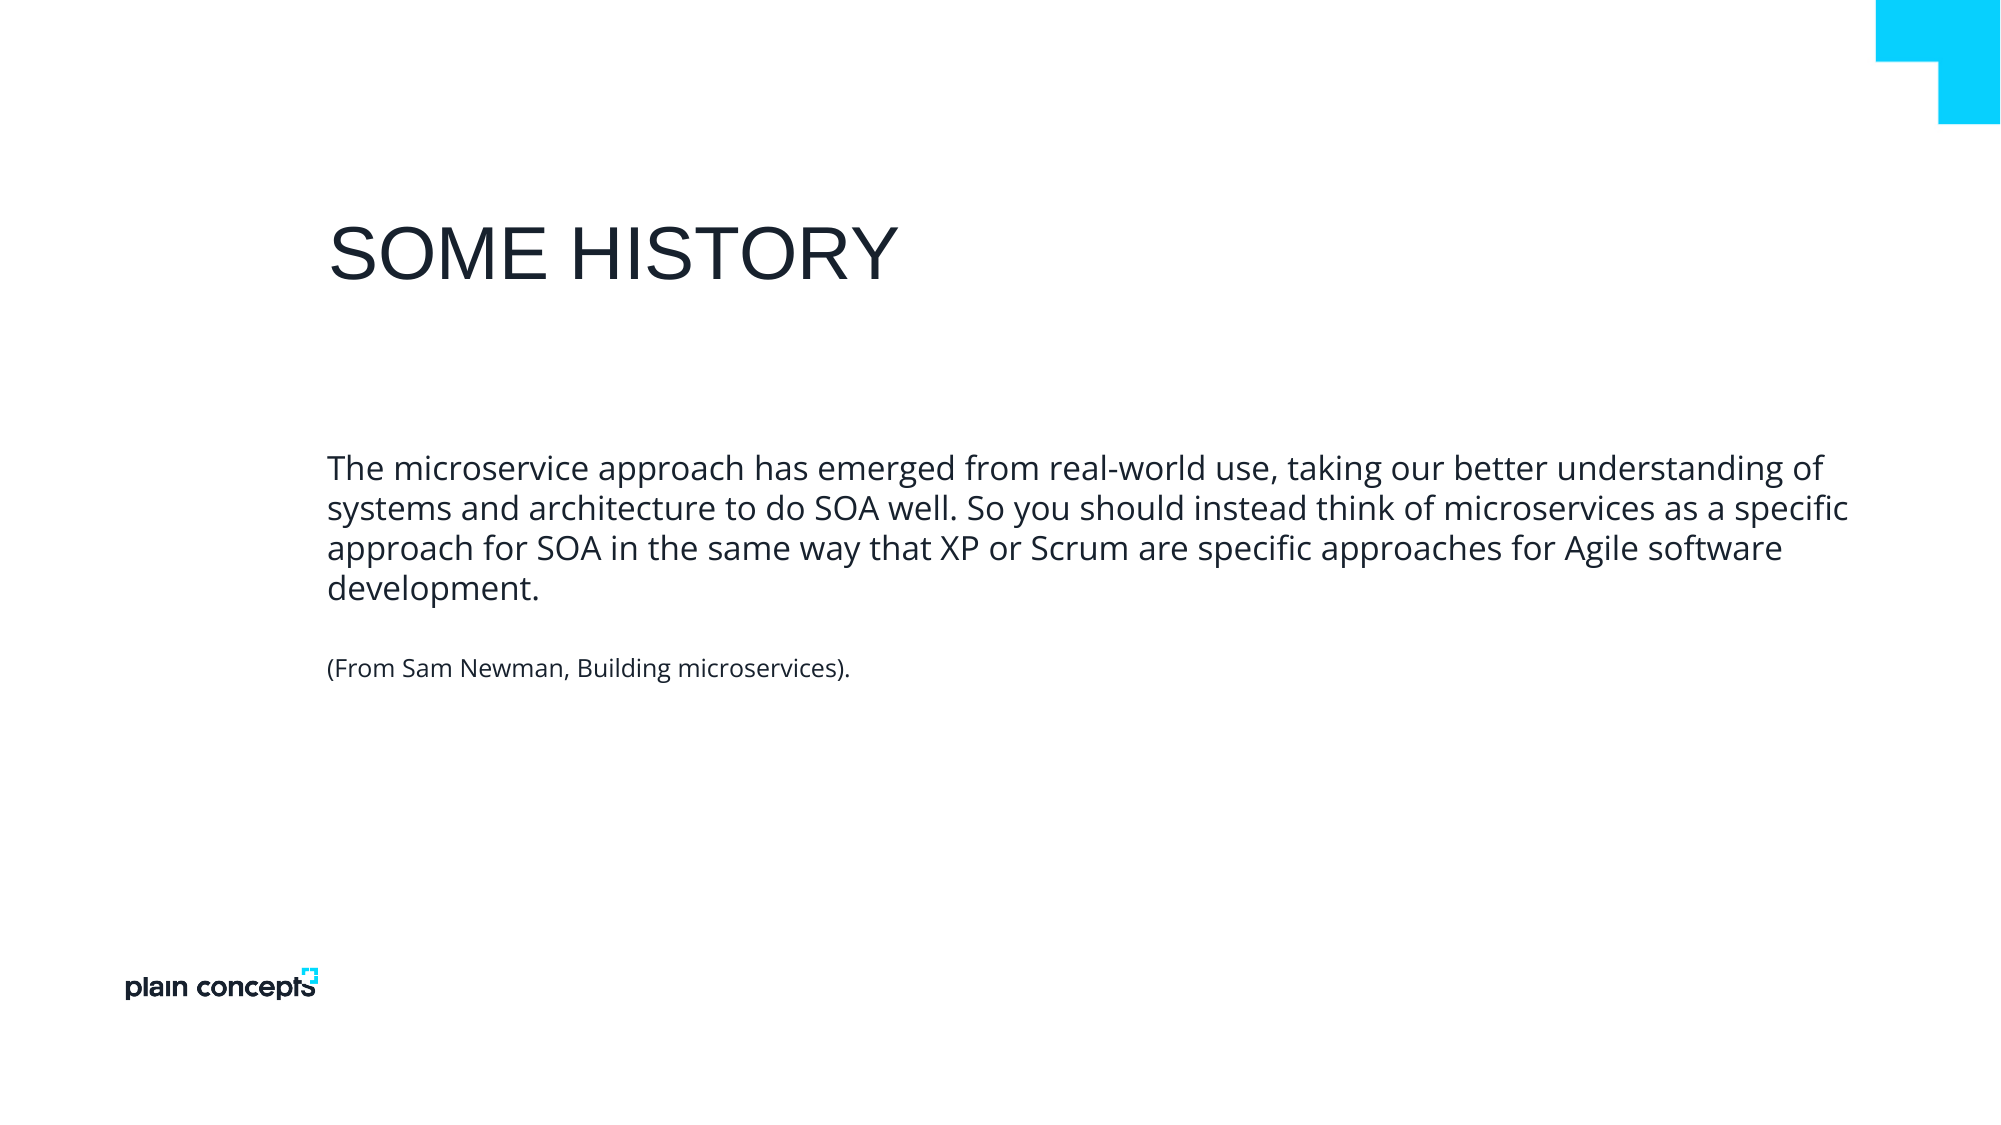

# Some history
The microservice approach has emerged from real-world use, taking our better understanding of systems and architecture to do SOA well. So you should instead think of microservices as a specific approach for SOA in the same way that XP or Scrum are specific approaches for Agile software development.

(From Sam Newman, Building microservices).